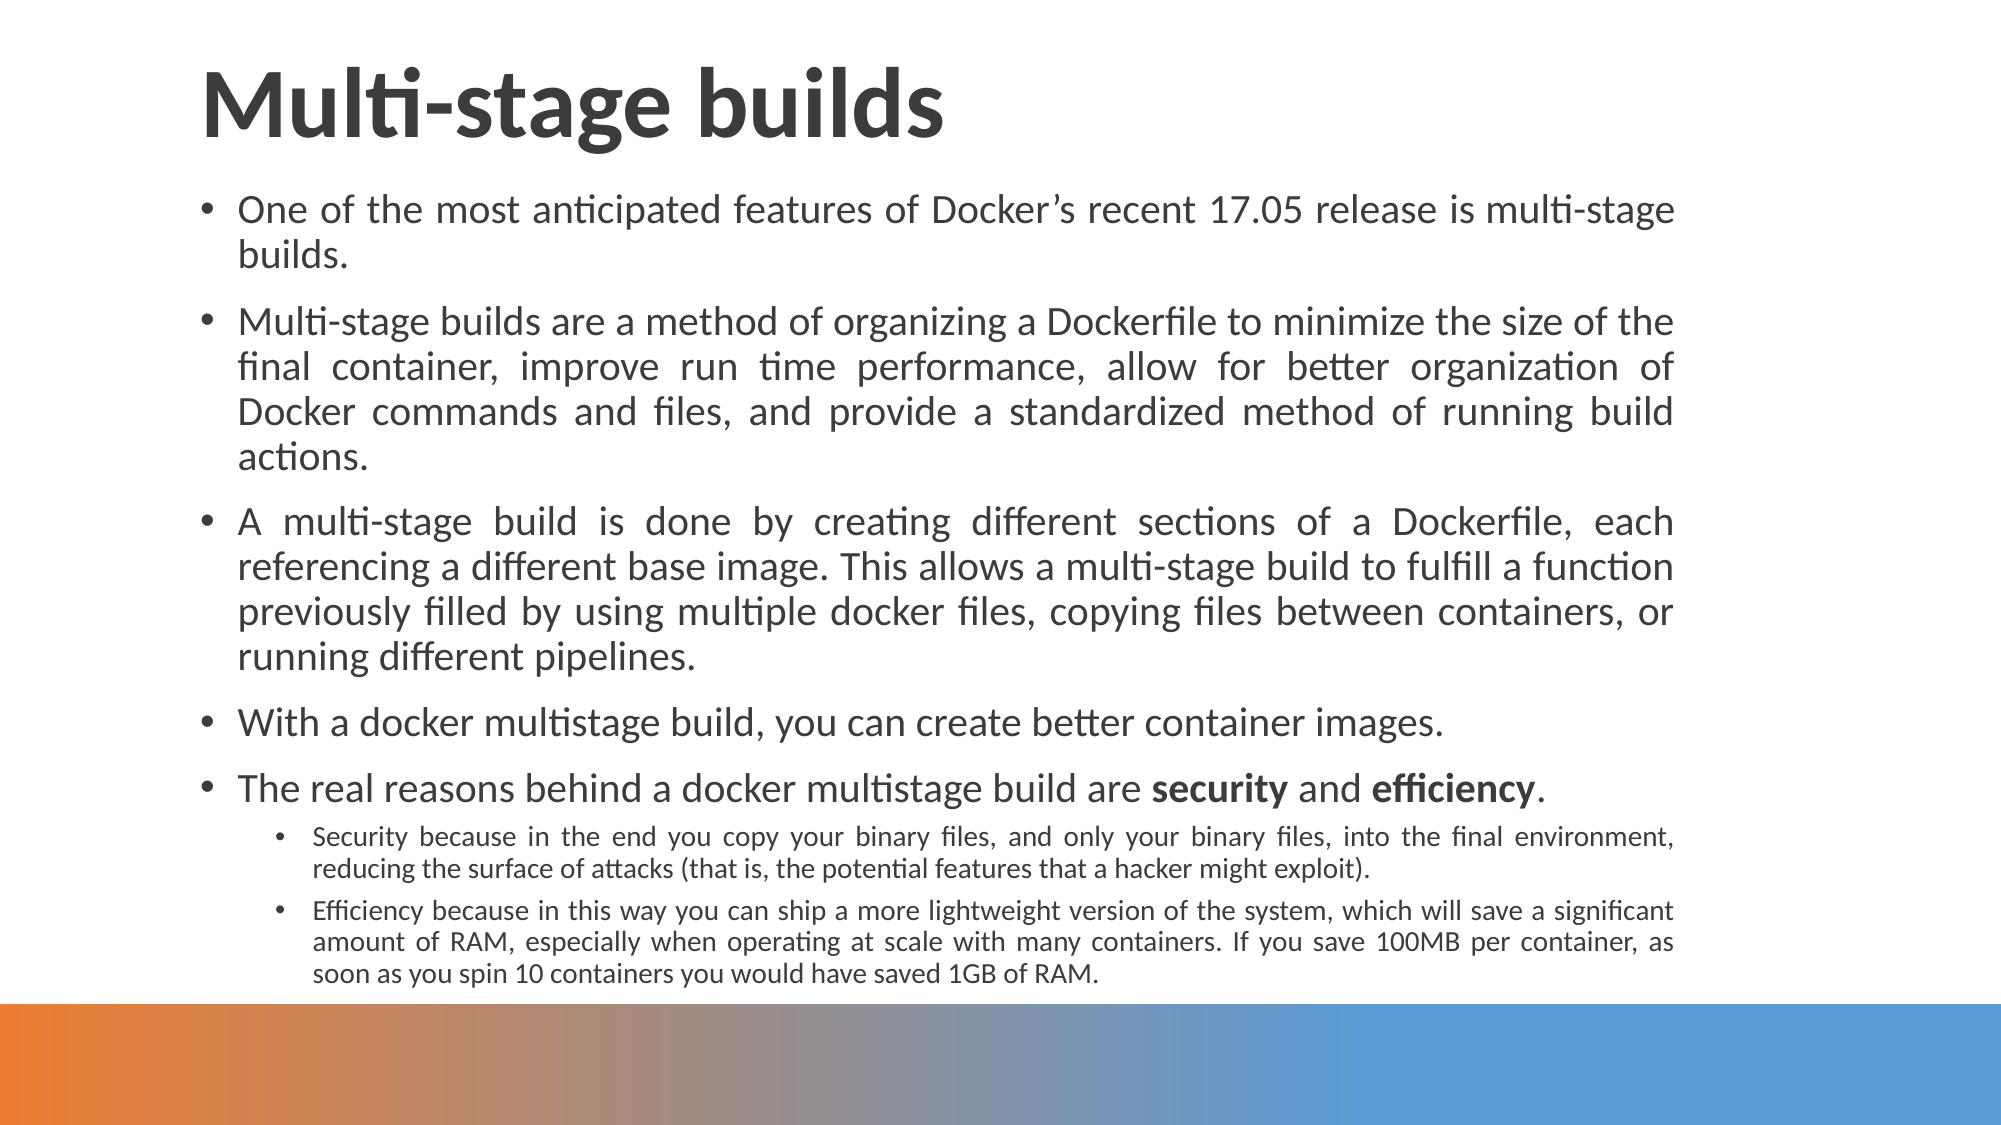

Multi-stage builds
One of the most anticipated features of Docker’s recent 17.05 release is multi-stage builds.
Multi-stage builds are a method of organizing a Dockerfile to minimize the size of the final container, improve run time performance, allow for better organization of Docker commands and files, and provide a standardized method of running build actions.
A multi-stage build is done by creating different sections of a Dockerfile, each referencing a different base image. This allows a multi-stage build to fulfill a function previously filled by using multiple docker files, copying files between containers, or running different pipelines.
With a docker multistage build, you can create better container images.
The real reasons behind a docker multistage build are security and efficiency.
Security because in the end you copy your binary files, and only your binary files, into the final environment, reducing the surface of attacks (that is, the potential features that a hacker might exploit).
Efficiency because in this way you can ship a more lightweight version of the system, which will save a significant amount of RAM, especially when operating at scale with many containers. If you save 100MB per container, as soon as you spin 10 containers you would have saved 1GB of RAM.